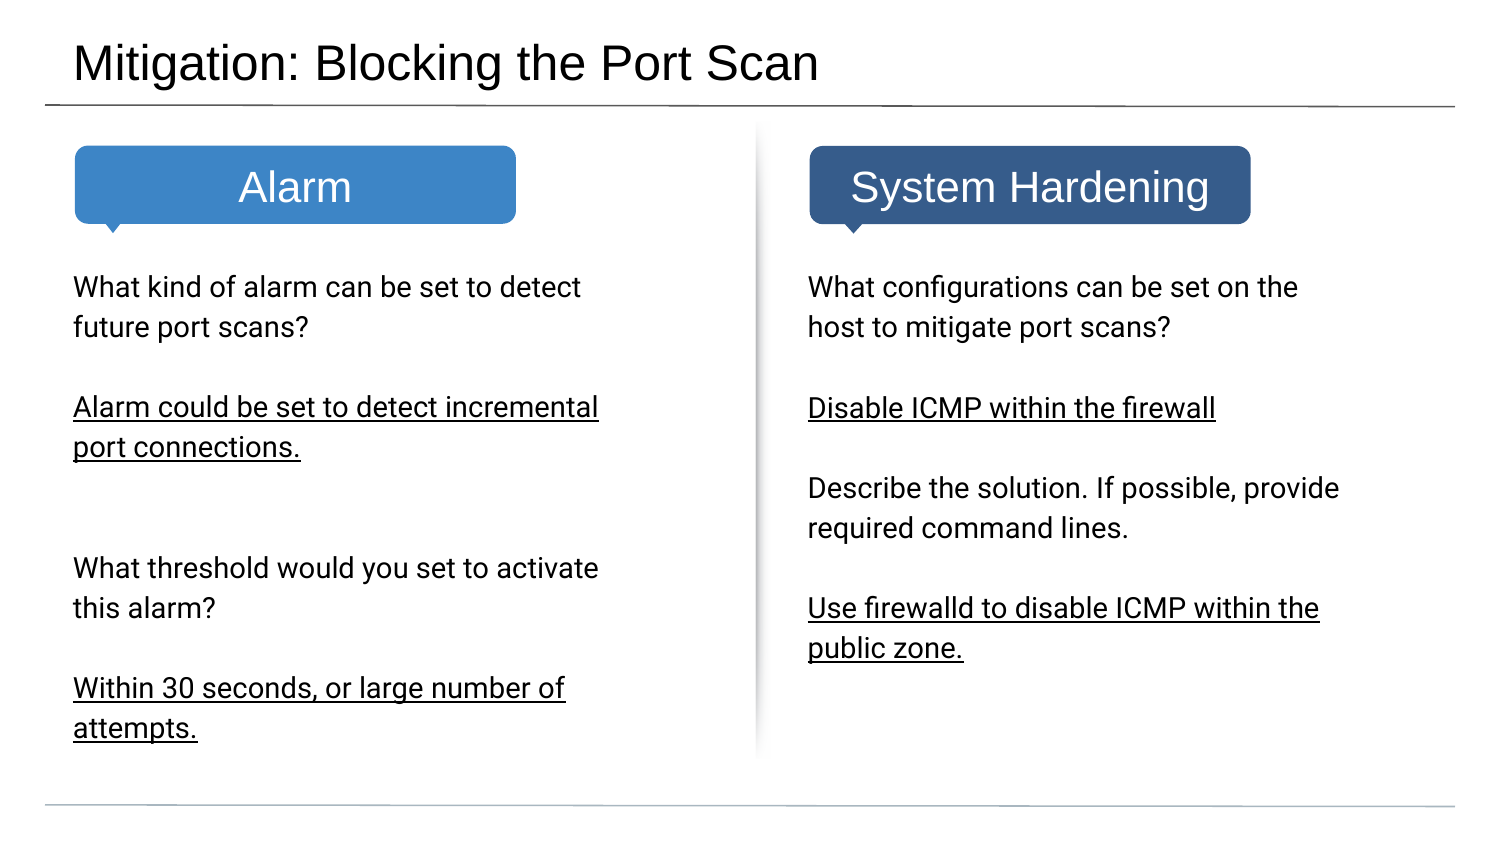

# Mitigation: Blocking the Port Scan
What kind of alarm can be set to detect future port scans?

Alarm could be set to detect incremental port connections.

What threshold would you set to activate this alarm?

Within 30 seconds, or large number of attempts.
What configurations can be set on the host to mitigate port scans?

Disable ICMP within the firewall

Describe the solution. If possible, provide required command lines.

Use firewalld to disable ICMP within the public zone.